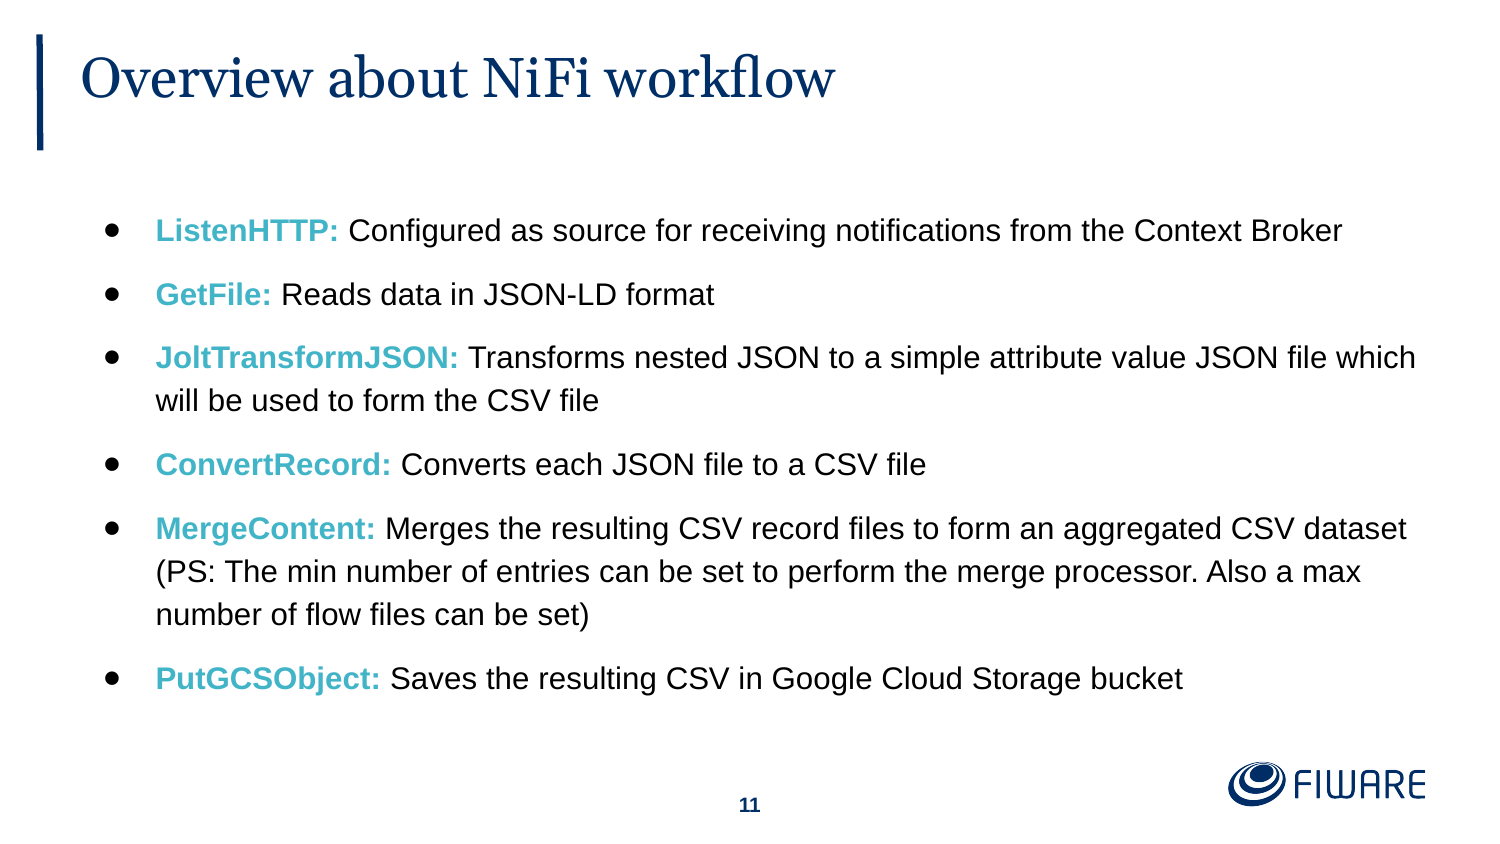

# Overview about NiFi workflow
ListenHTTP: Configured as source for receiving notifications from the Context Broker
GetFile: Reads data in JSON-LD format
JoltTransformJSON: Transforms nested JSON to a simple attribute value JSON file which will be used to form the CSV file
ConvertRecord: Converts each JSON file to a CSV file
MergeContent: Merges the resulting CSV record files to form an aggregated CSV dataset (PS: The min number of entries can be set to perform the merge processor. Also a max number of flow files can be set)
PutGCSObject: Saves the resulting CSV in Google Cloud Storage bucket

11